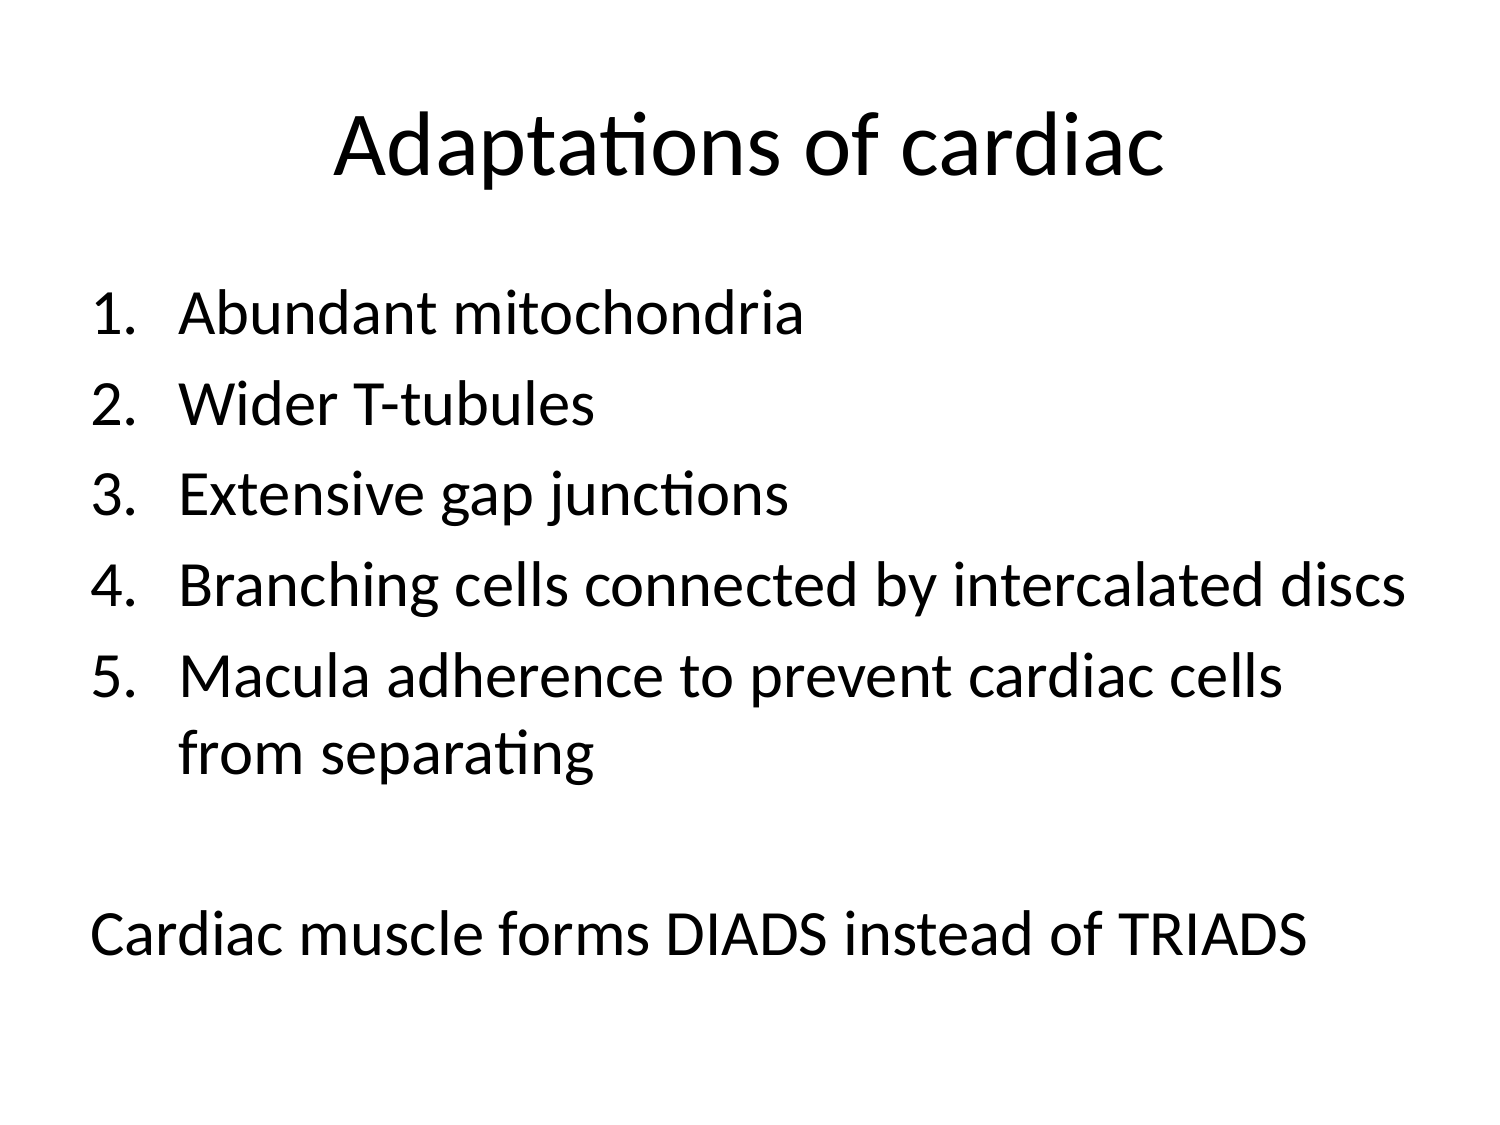

# Adaptations of cardiac
Abundant mitochondria
Wider T-tubules
Extensive gap junctions
Branching cells connected by intercalated discs
Macula adherence to prevent cardiac cells from separating

Cardiac muscle forms DIADS instead of TRIADS